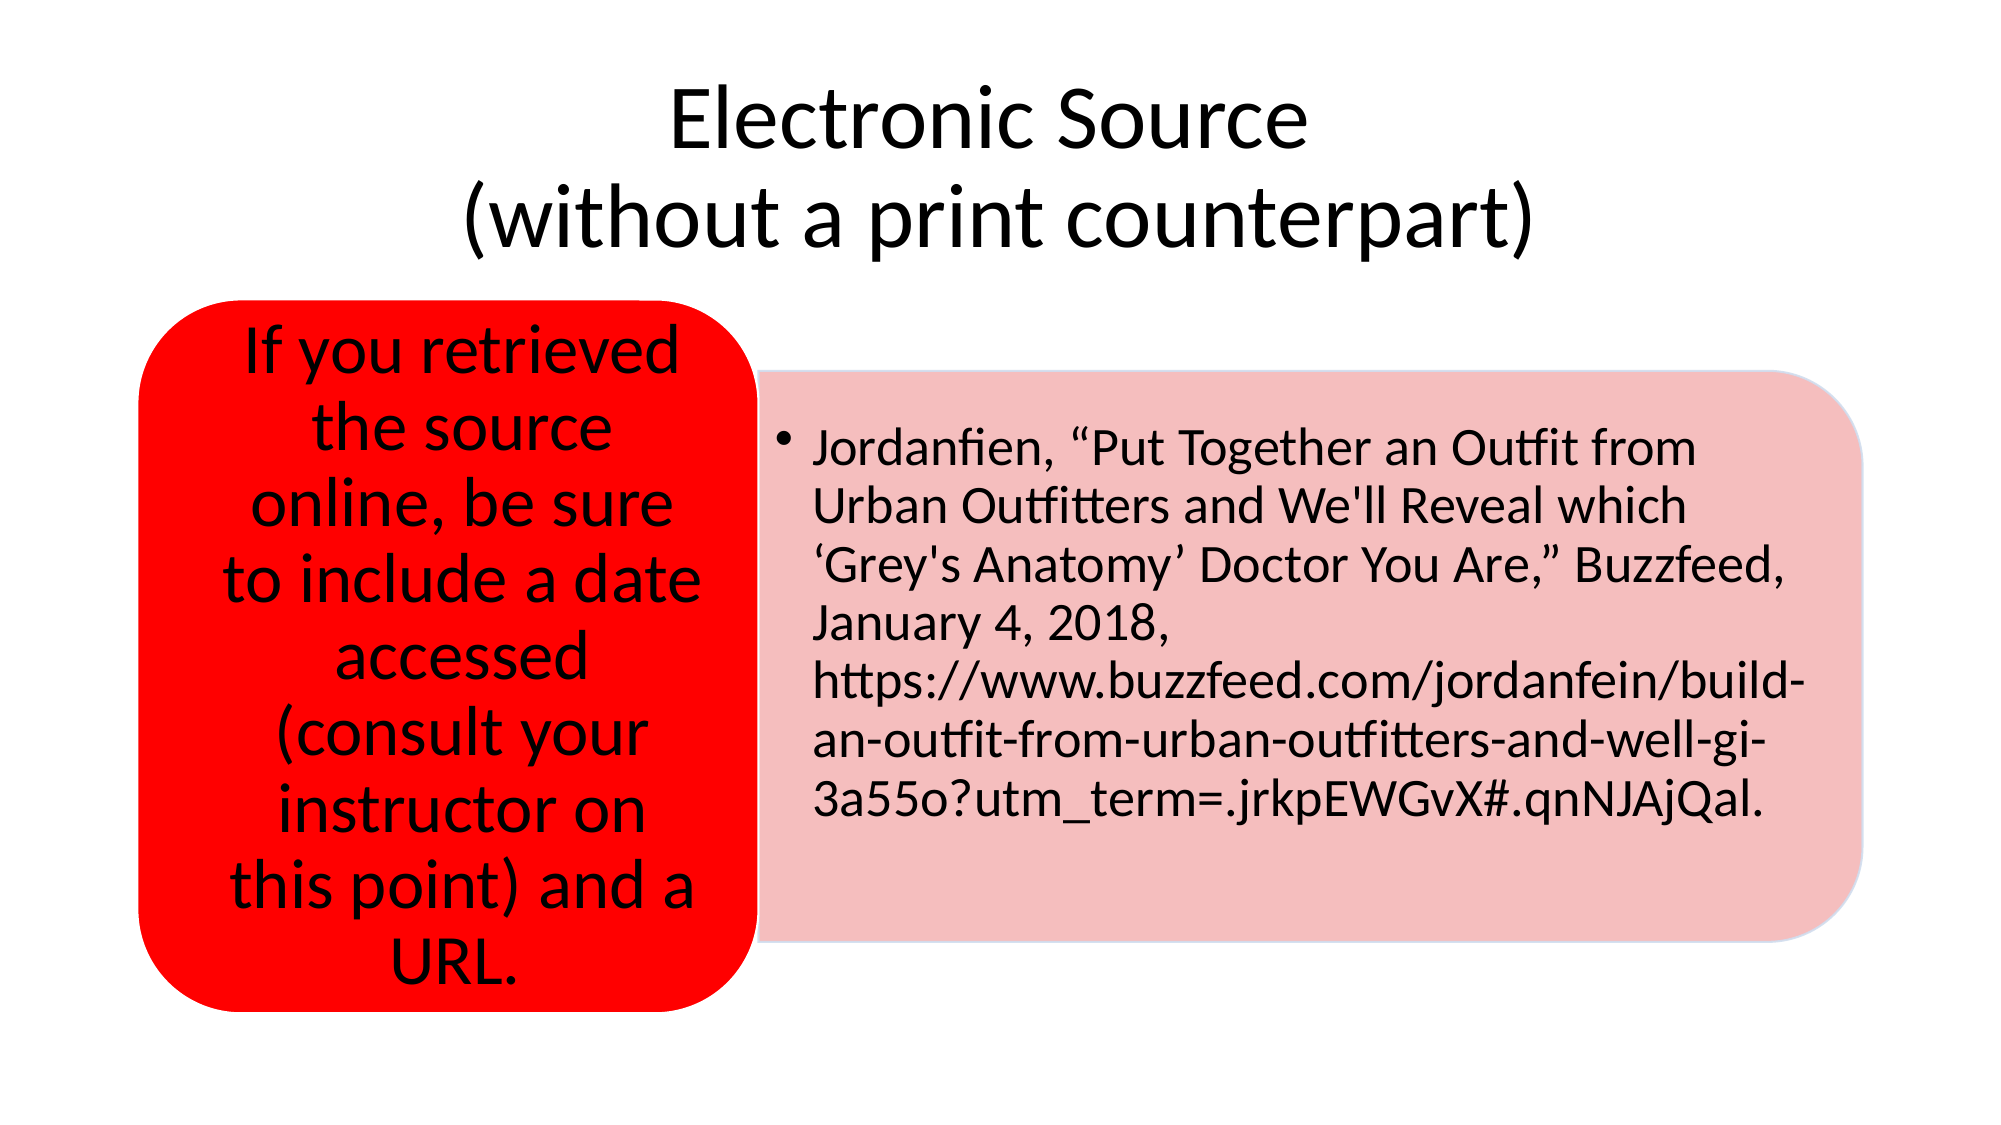

# Electronic Source (without a print counterpart)
Jordanfien, “Put Together an Outfit from Urban Outfitters and We'll Reveal which ‘Grey's Anatomy’ Doctor You Are,” Buzzfeed, January 4, 2018, https://www.buzzfeed.com/jordanfein/build-an-outfit-from-urban-outfitters-and-well-gi-3a55o?utm_term=.jrkpEWGvX#.qnNJAjQal.

If you retrieved the source online, be sure to include a date accessed (consult your instructor on this point) and a URL.